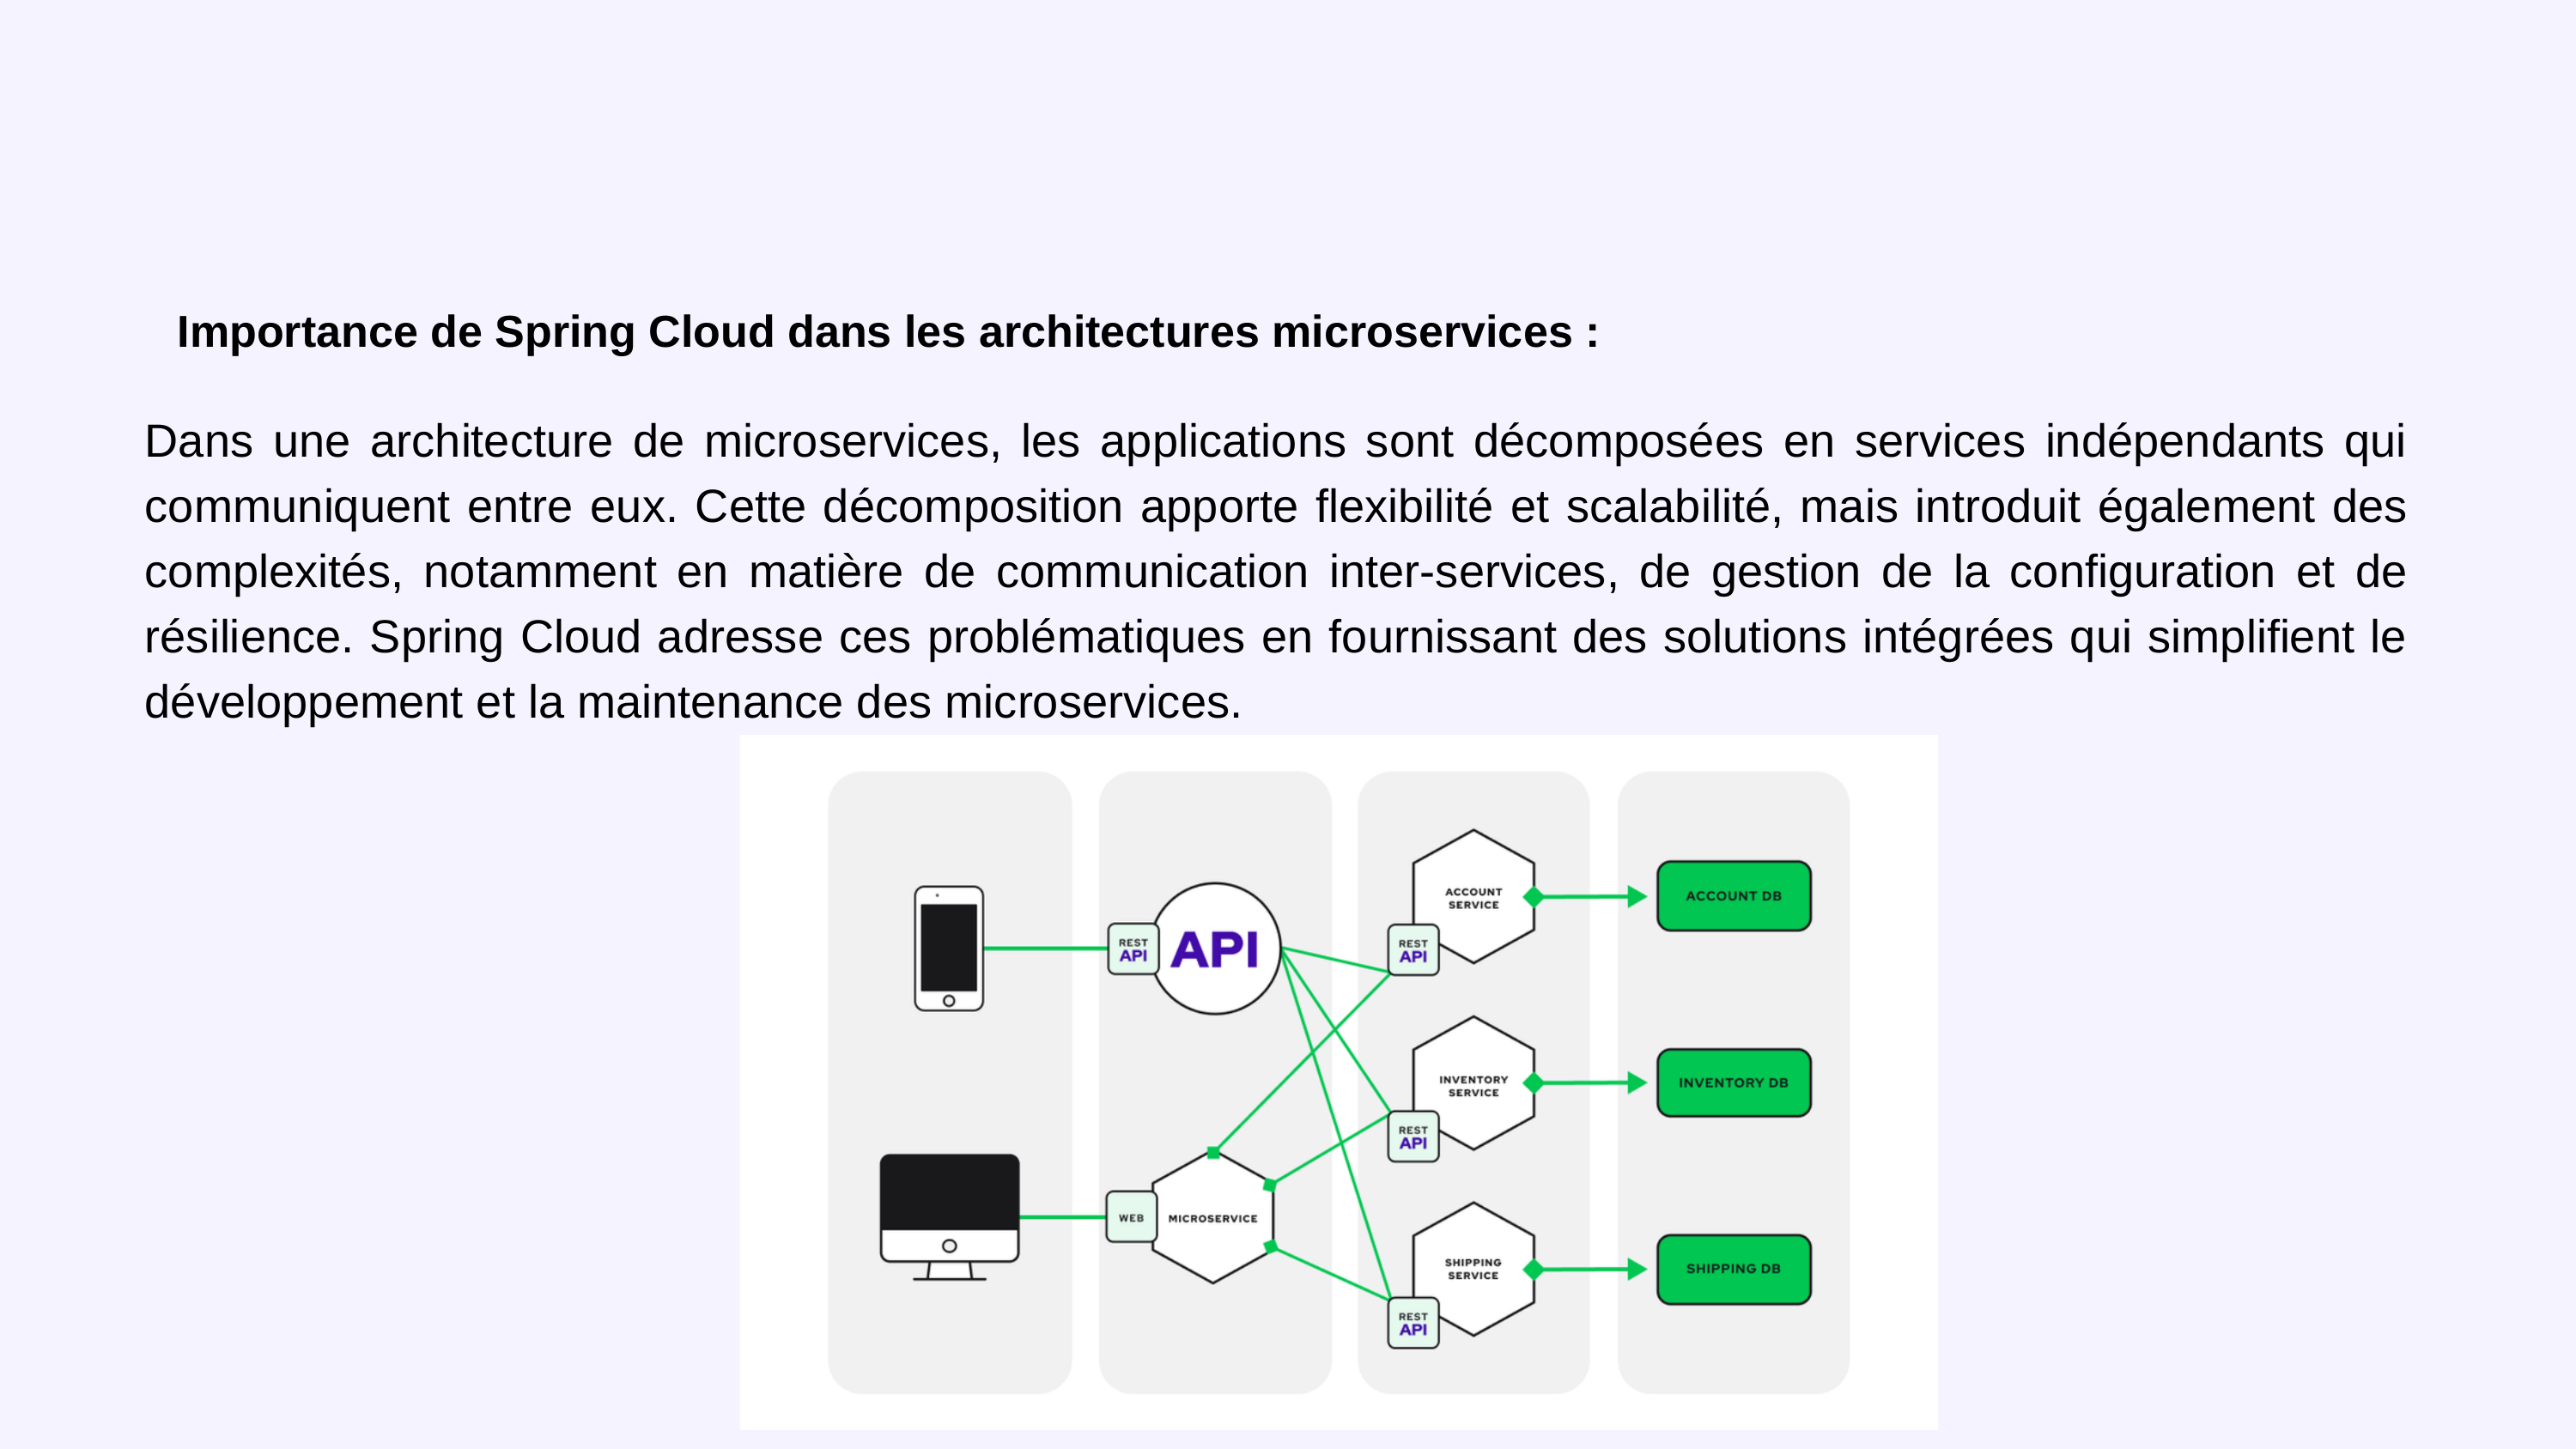

Importance de Spring Cloud dans les architectures microservices :
Dans une architecture de microservices, les applications sont décomposées en services indépendants qui communiquent entre eux. Cette décomposition apporte flexibilité et scalabilité, mais introduit également des complexités, notamment en matière de communication inter-services, de gestion de la configuration et de résilience. Spring Cloud adresse ces problématiques en fournissant des solutions intégrées qui simplifient le développement et la maintenance des microservices.